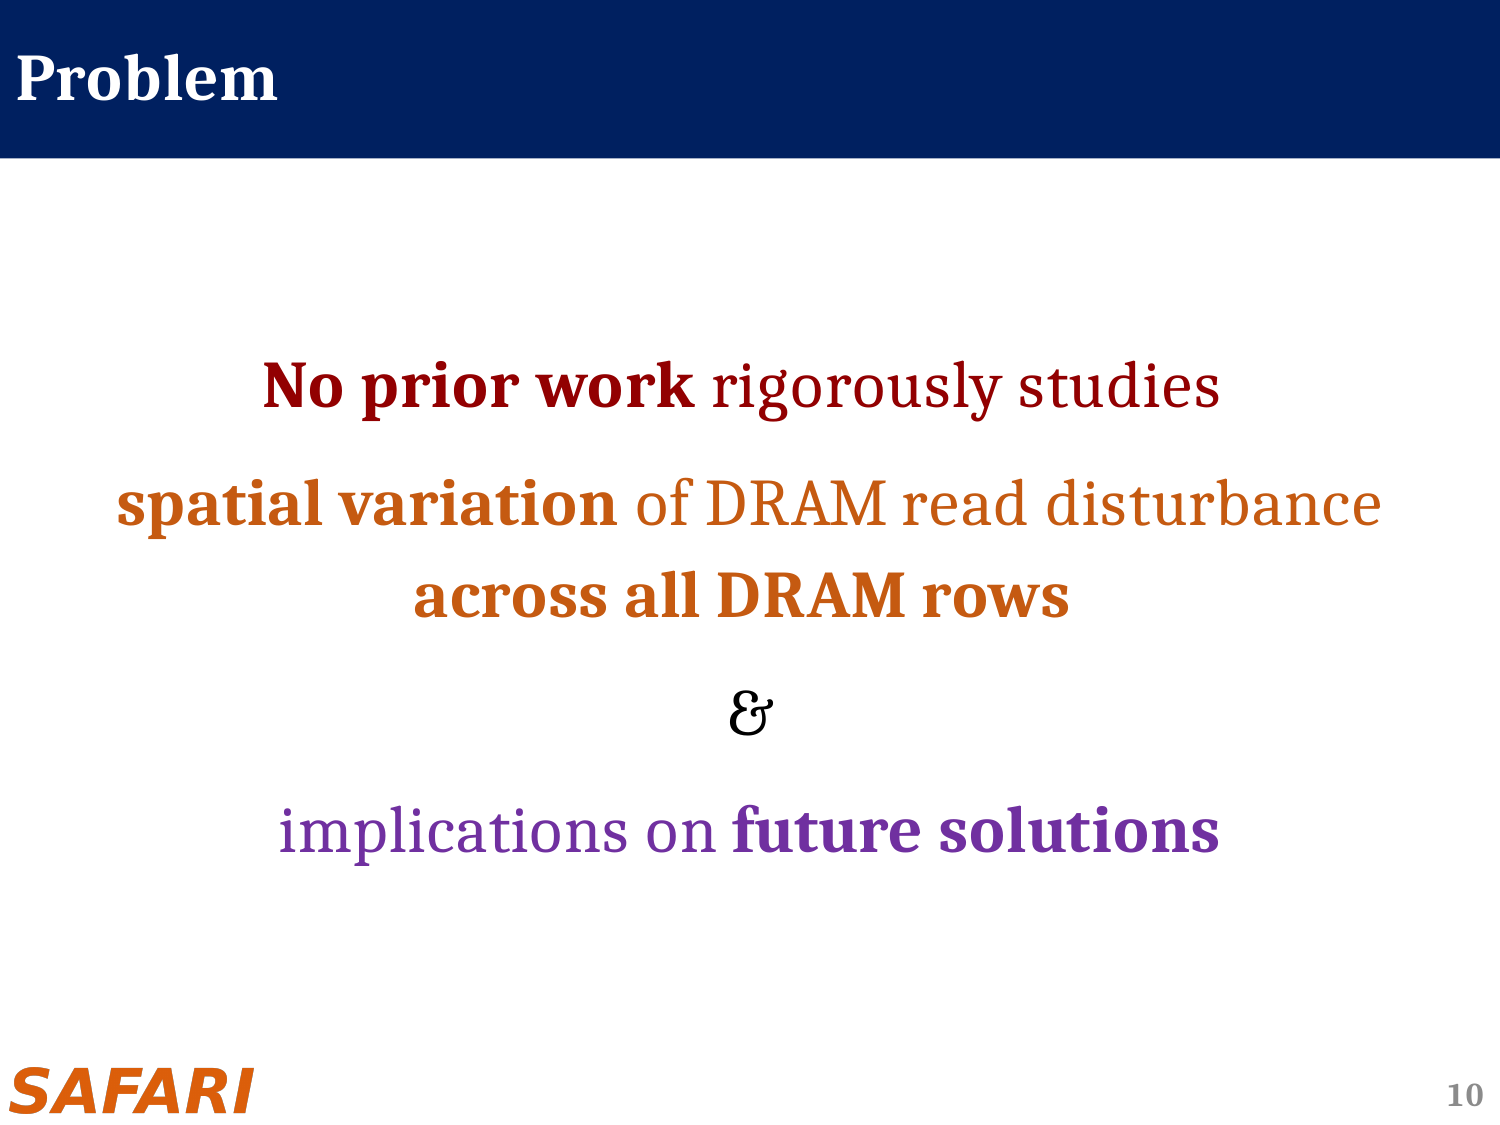

# Problem
No prior work rigorously studies
spatial variation of DRAM read disturbance
across all DRAM rows
&
implications on future solutions
10